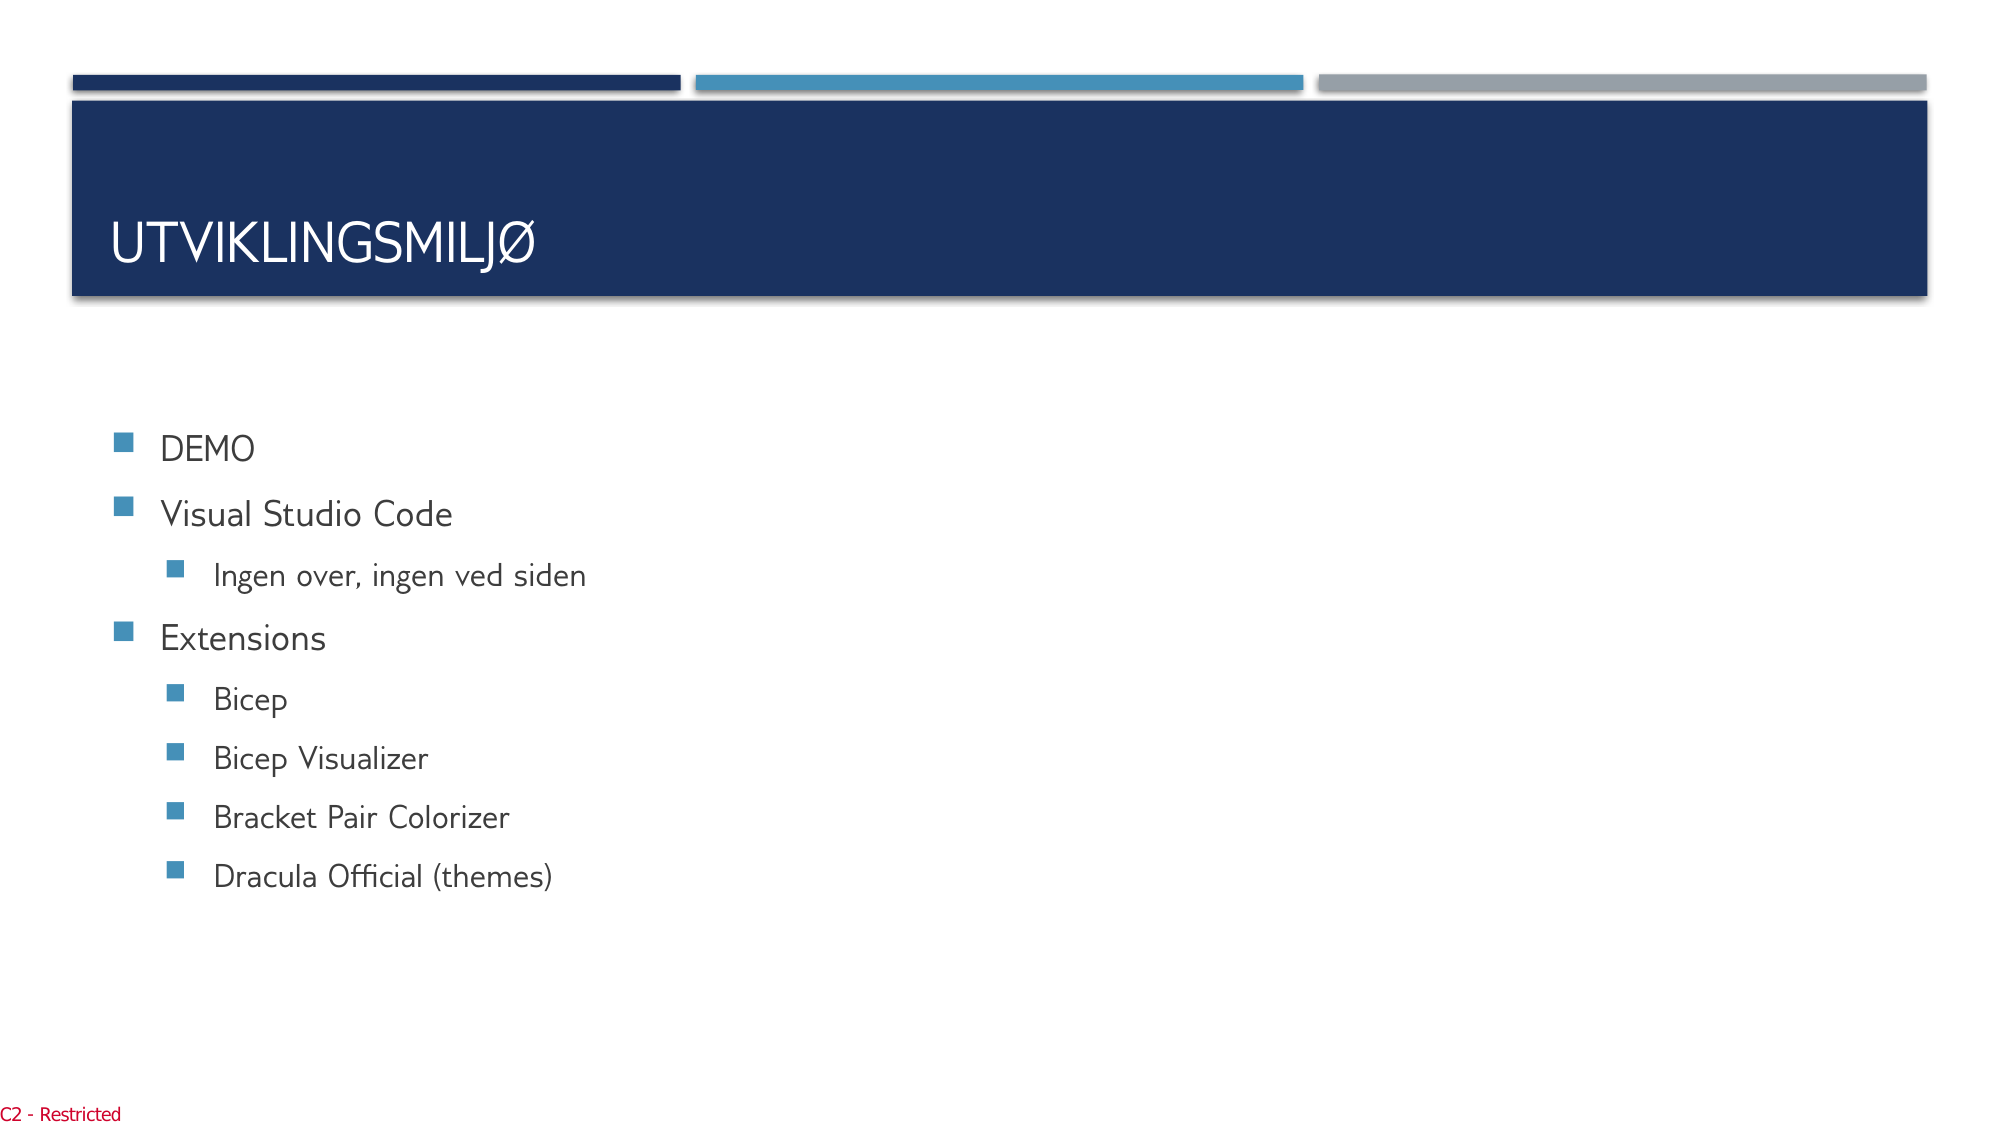

# Utviklingsmiljø
DEMO
Visual Studio Code
Ingen over, ingen ved siden
Extensions
Bicep
Bicep Visualizer
Bracket Pair Colorizer
Dracula Official (themes)